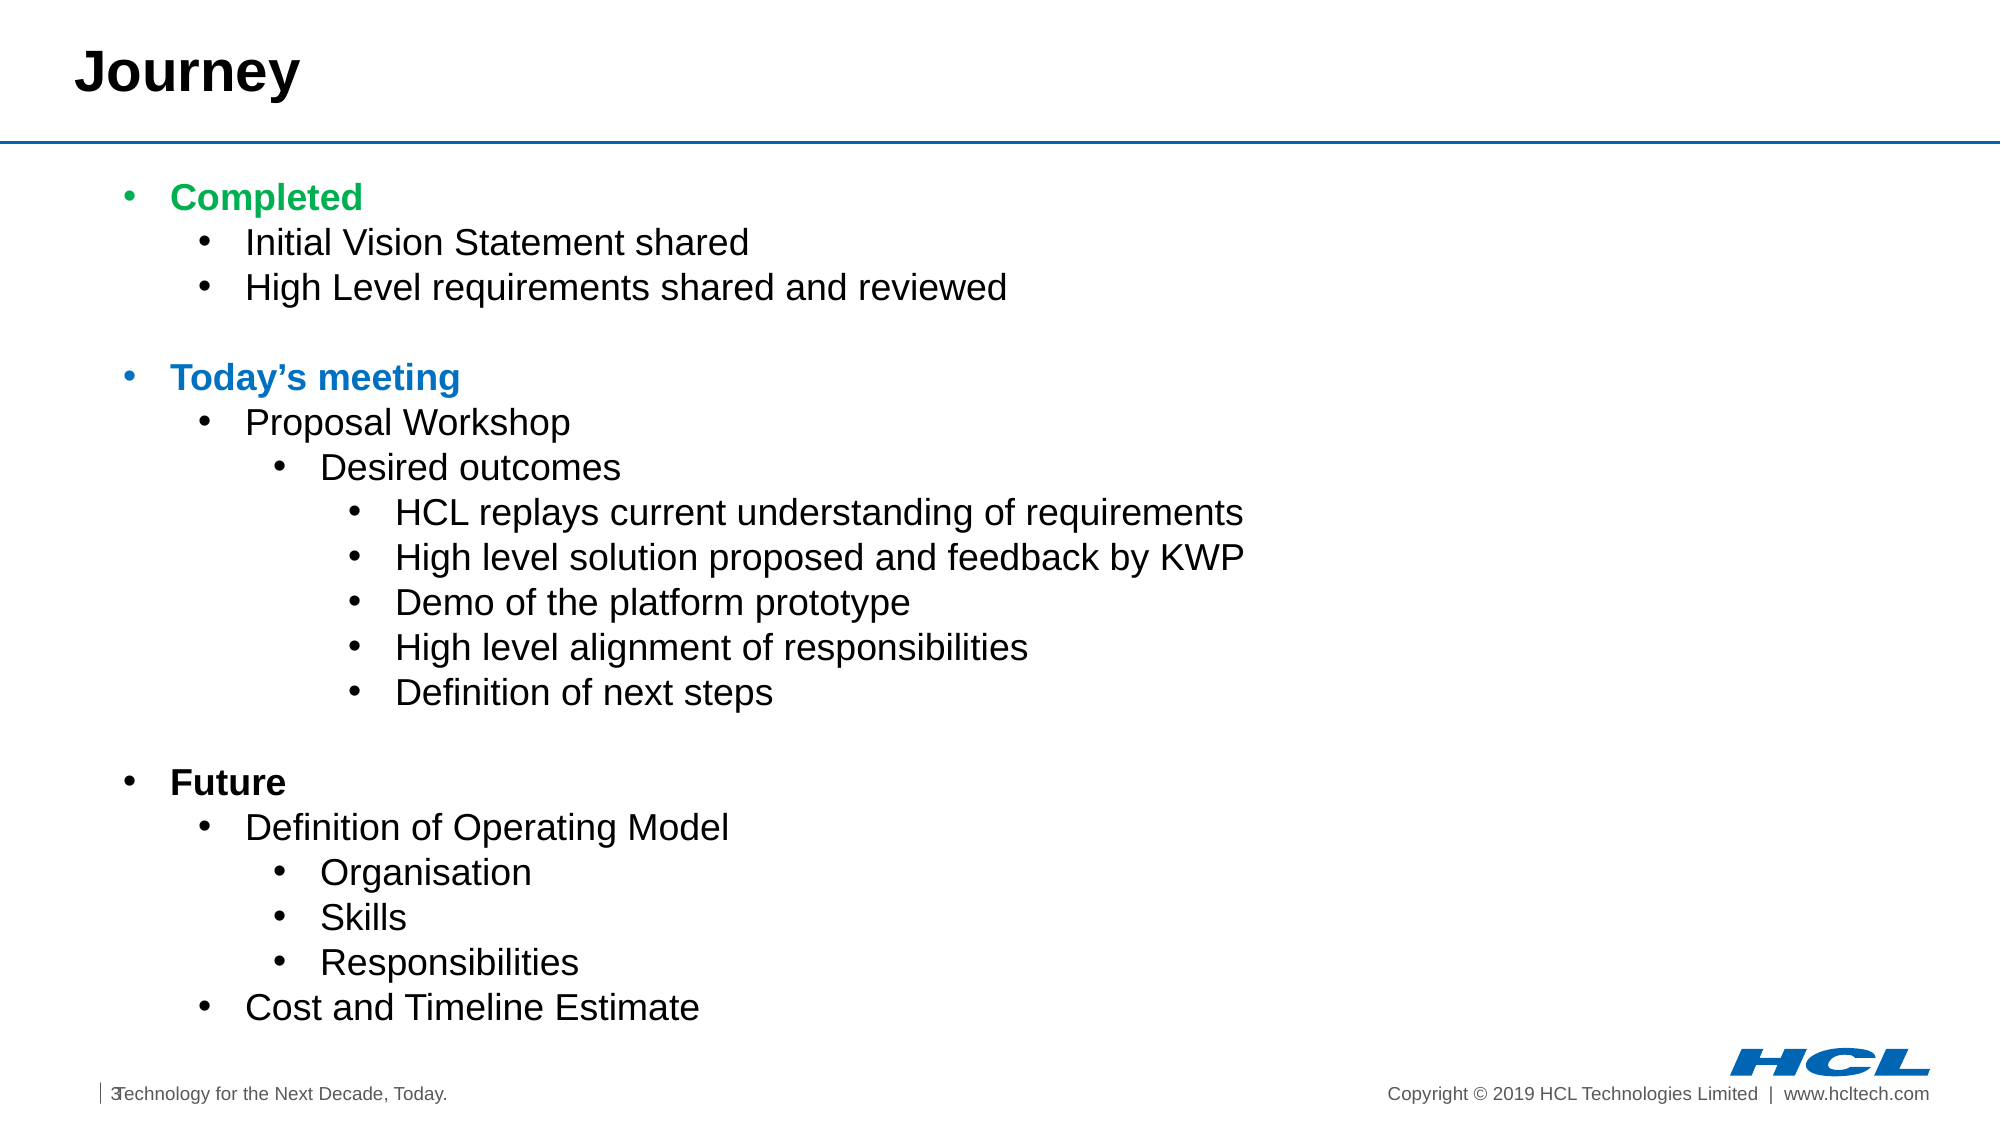

# Journey
Completed
Initial Vision Statement shared
High Level requirements shared and reviewed

Today’s meeting
Proposal Workshop
Desired outcomes
HCL replays current understanding of requirements
High level solution proposed and feedback by KWP
Demo of the platform prototype
High level alignment of responsibilities
Definition of next steps

Future
Definition of Operating Model
Organisation
Skills
Responsibilities
Cost and Timeline Estimate